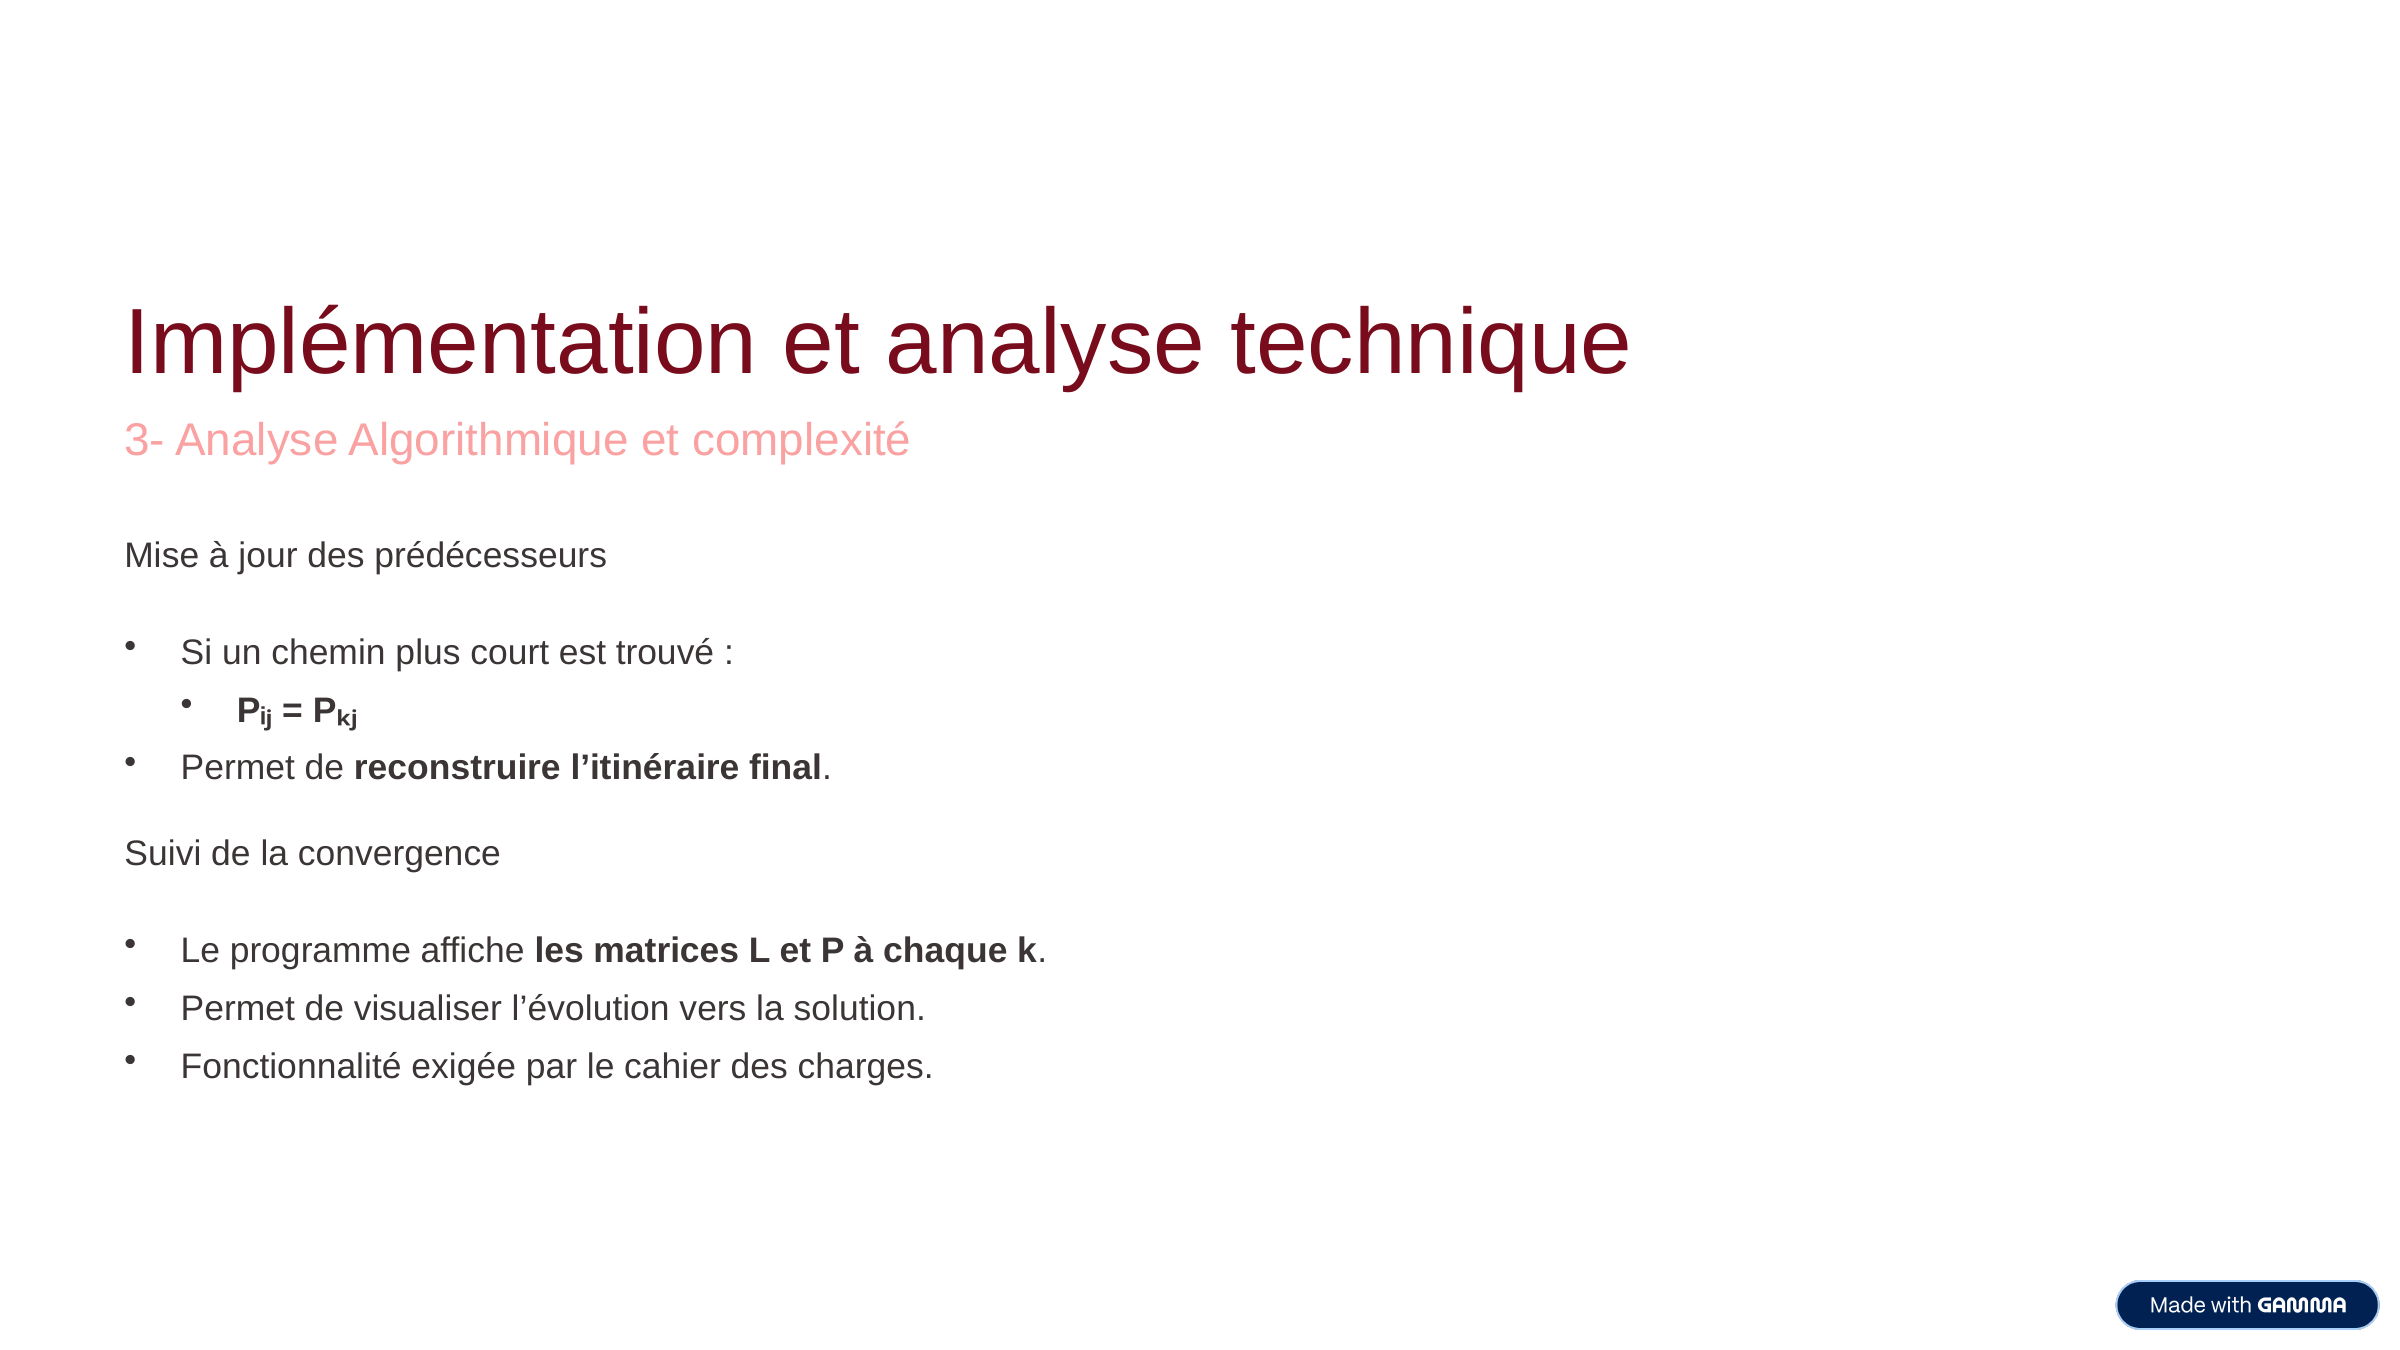

Implémentation et analyse technique
3- Analyse Algorithmique et complexité
Mise à jour des prédécesseurs
Si un chemin plus court est trouvé :
Pᵢⱼ = Pₖⱼ
Permet de reconstruire l’itinéraire final.
Suivi de la convergence
Le programme affiche les matrices L et P à chaque k.
Permet de visualiser l’évolution vers la solution.
Fonctionnalité exigée par le cahier des charges.